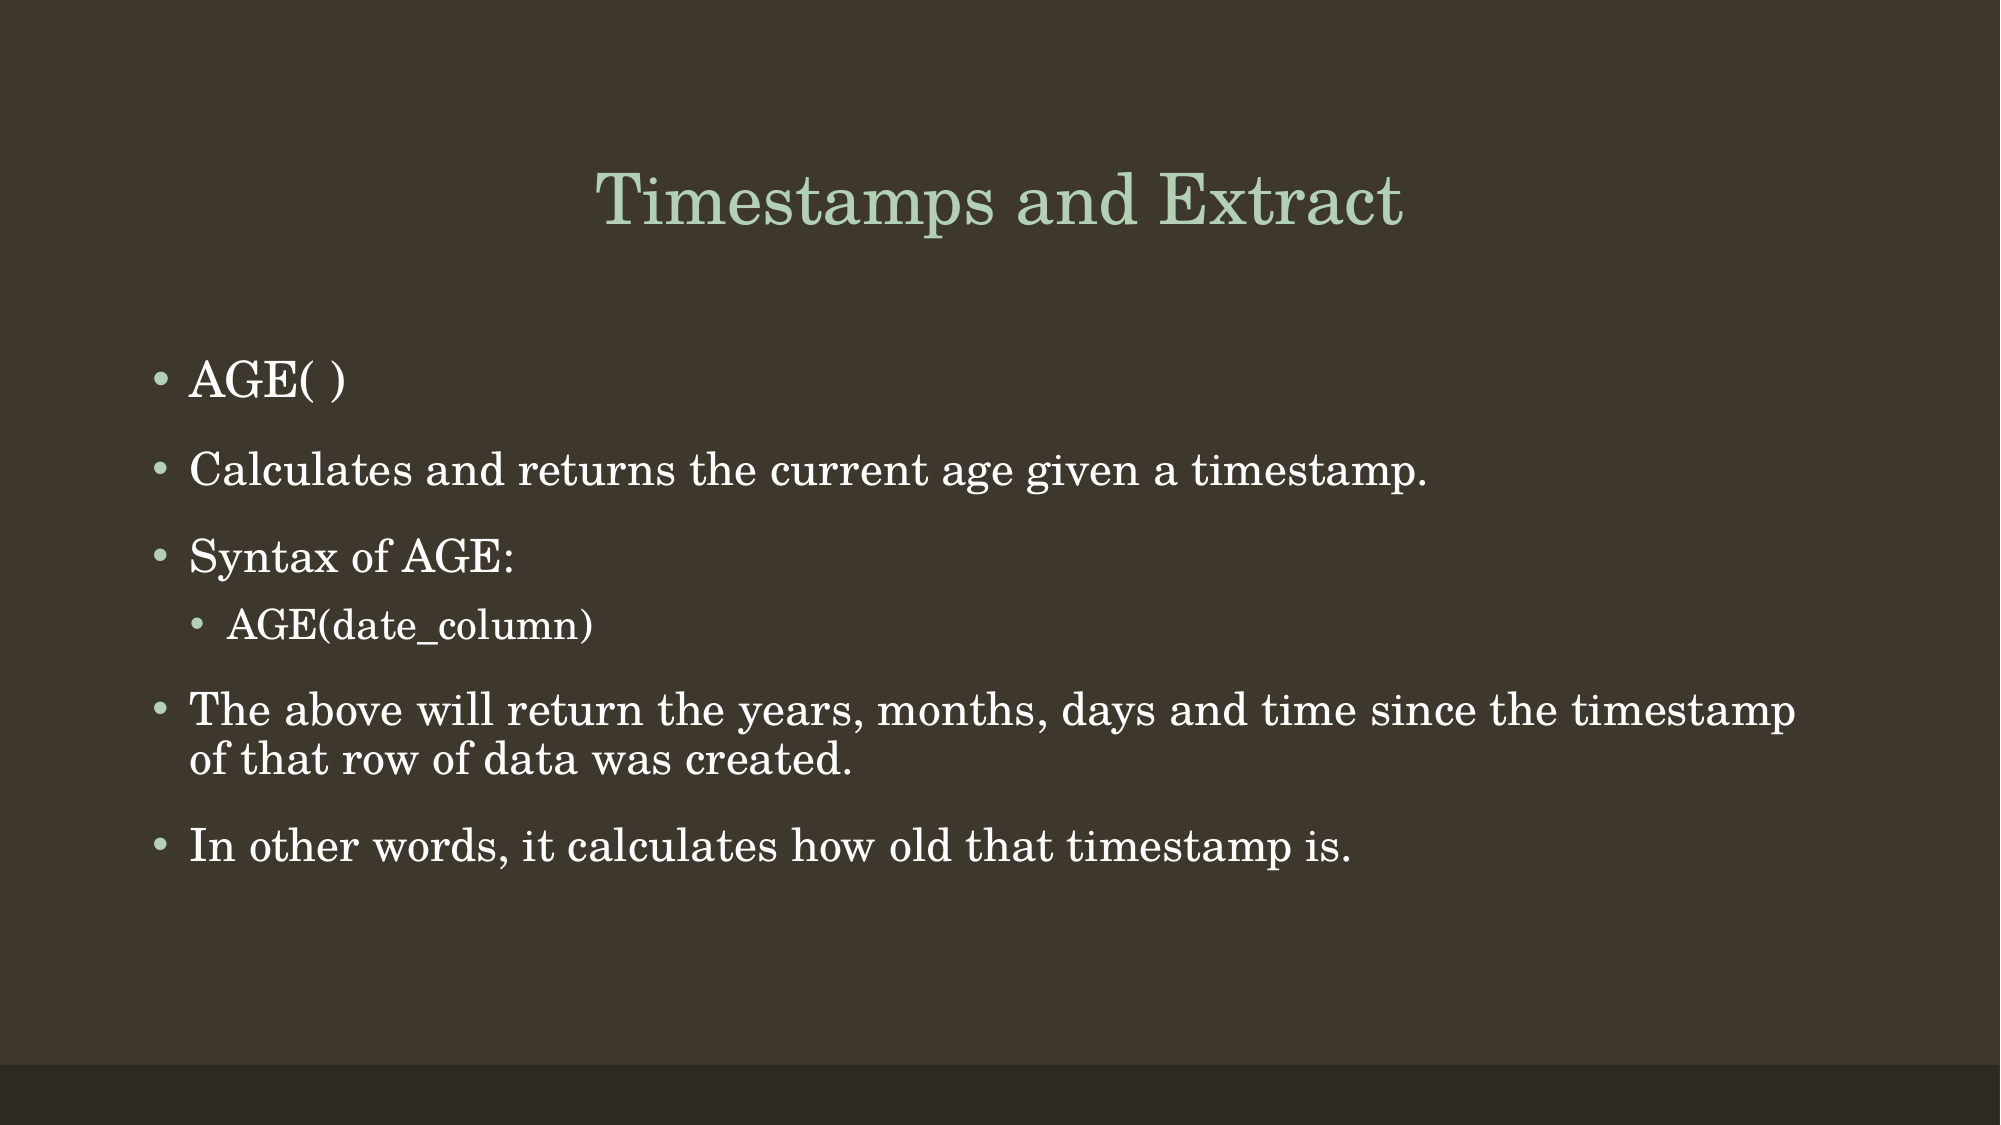

# Timestamps and Extract
AGE( )
Calculates and returns the current age given a timestamp.
Syntax of AGE:
AGE(date_column)
The above will return the years, months, days and time since the timestamp of that row of data was created.
In other words, it calculates how old that timestamp is.